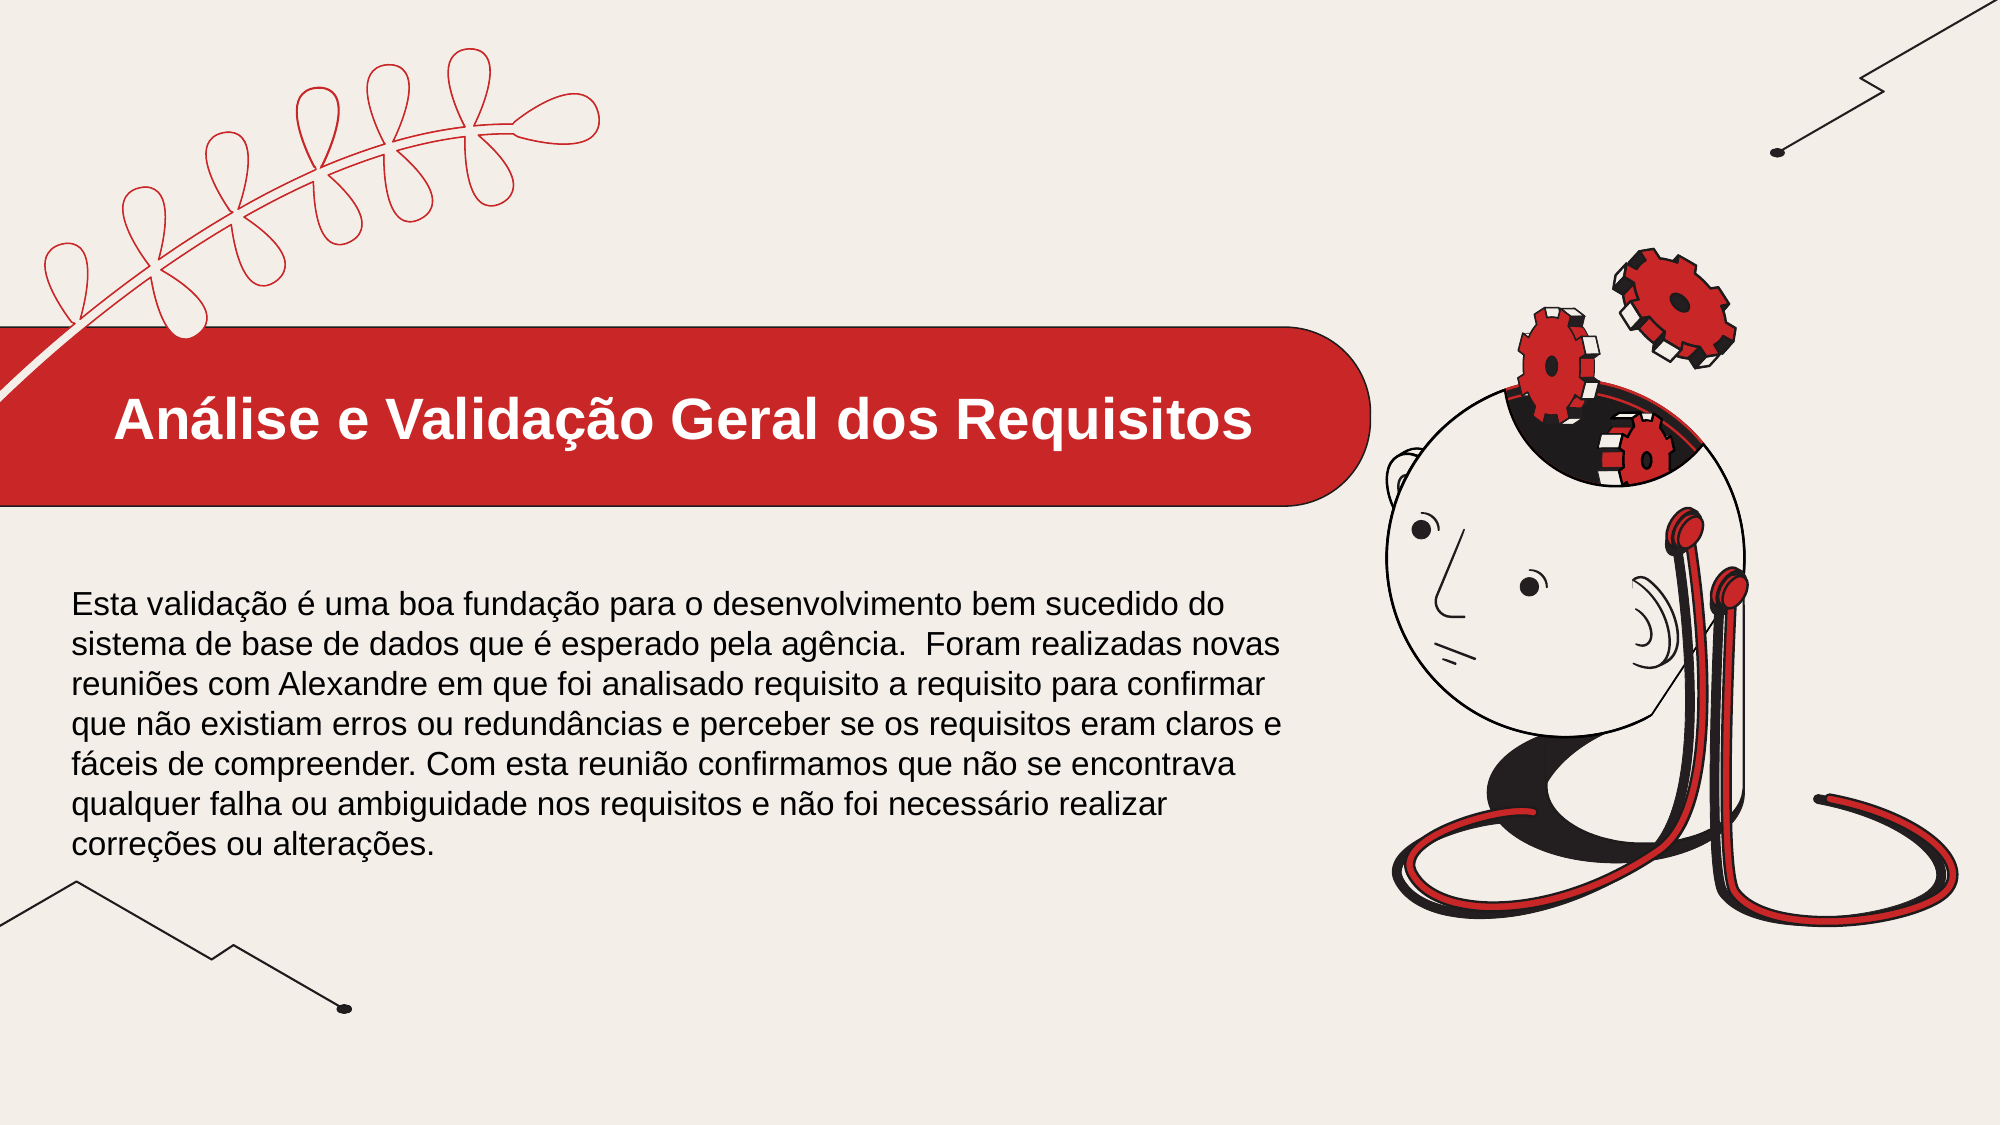

# Análise e Validação Geral dos Requisitos

Esta validação é uma boa fundação para o desenvolvimento bem sucedido do sistema de base de dados que é esperado pela agência.  Foram realizadas novas reuniões com Alexandre em que foi analisado requisito a requisito para confirmar que não existiam erros ou redundâncias e perceber se os requisitos eram claros e fáceis de compreender. Com esta reunião confirmamos que não se encontrava qualquer falha ou ambiguidade nos requisitos e não foi necessário realizar correções ou alterações.